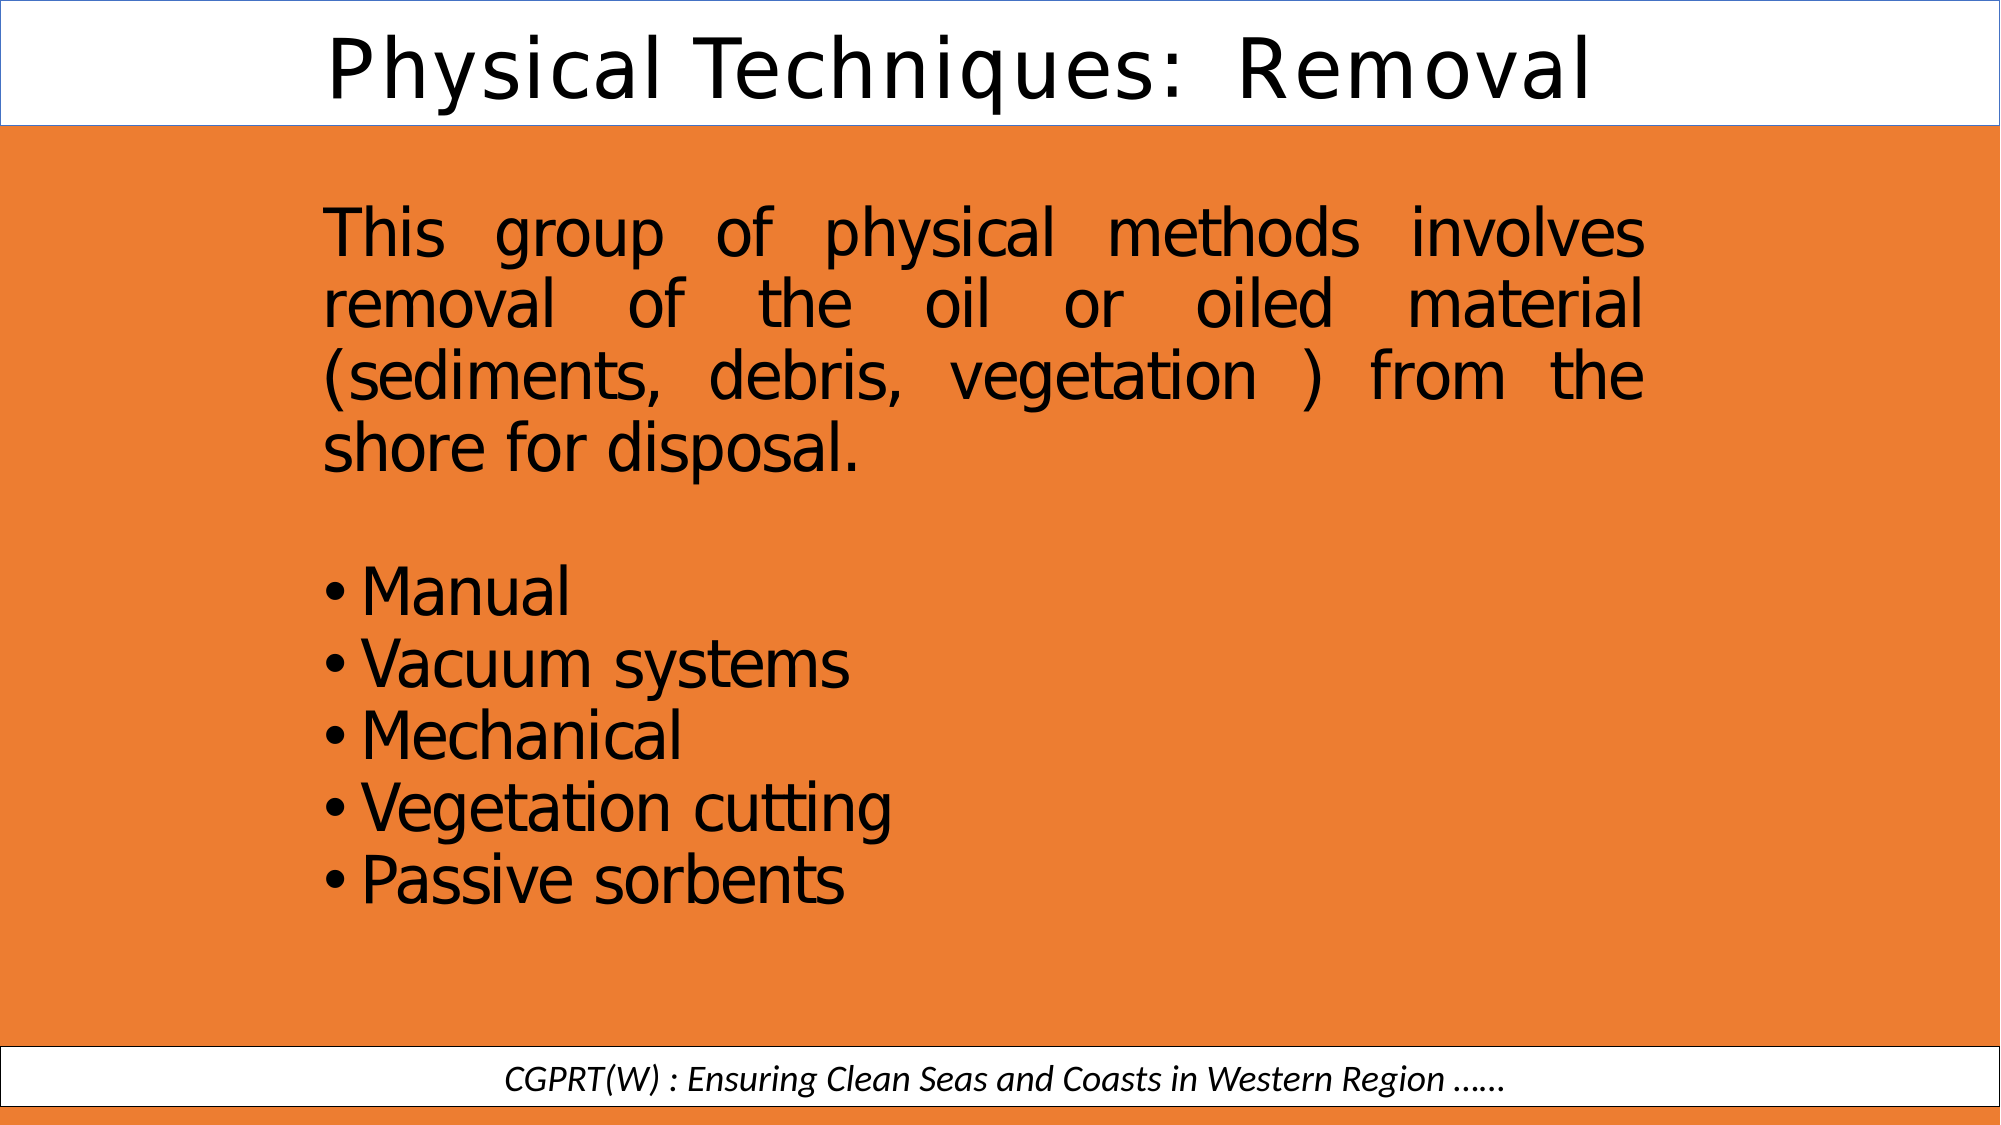

Physical Techniques:  Removal

This group of physical methods involves removal of the oil or oiled material (sediments, debris, vegetation ) from the shore for disposal.

Manual
Vacuum systems
Mechanical
Vegetation cutting
Passive sorbents

 CGPRT(W) : Ensuring Clean Seas and Coasts in Western Region ……